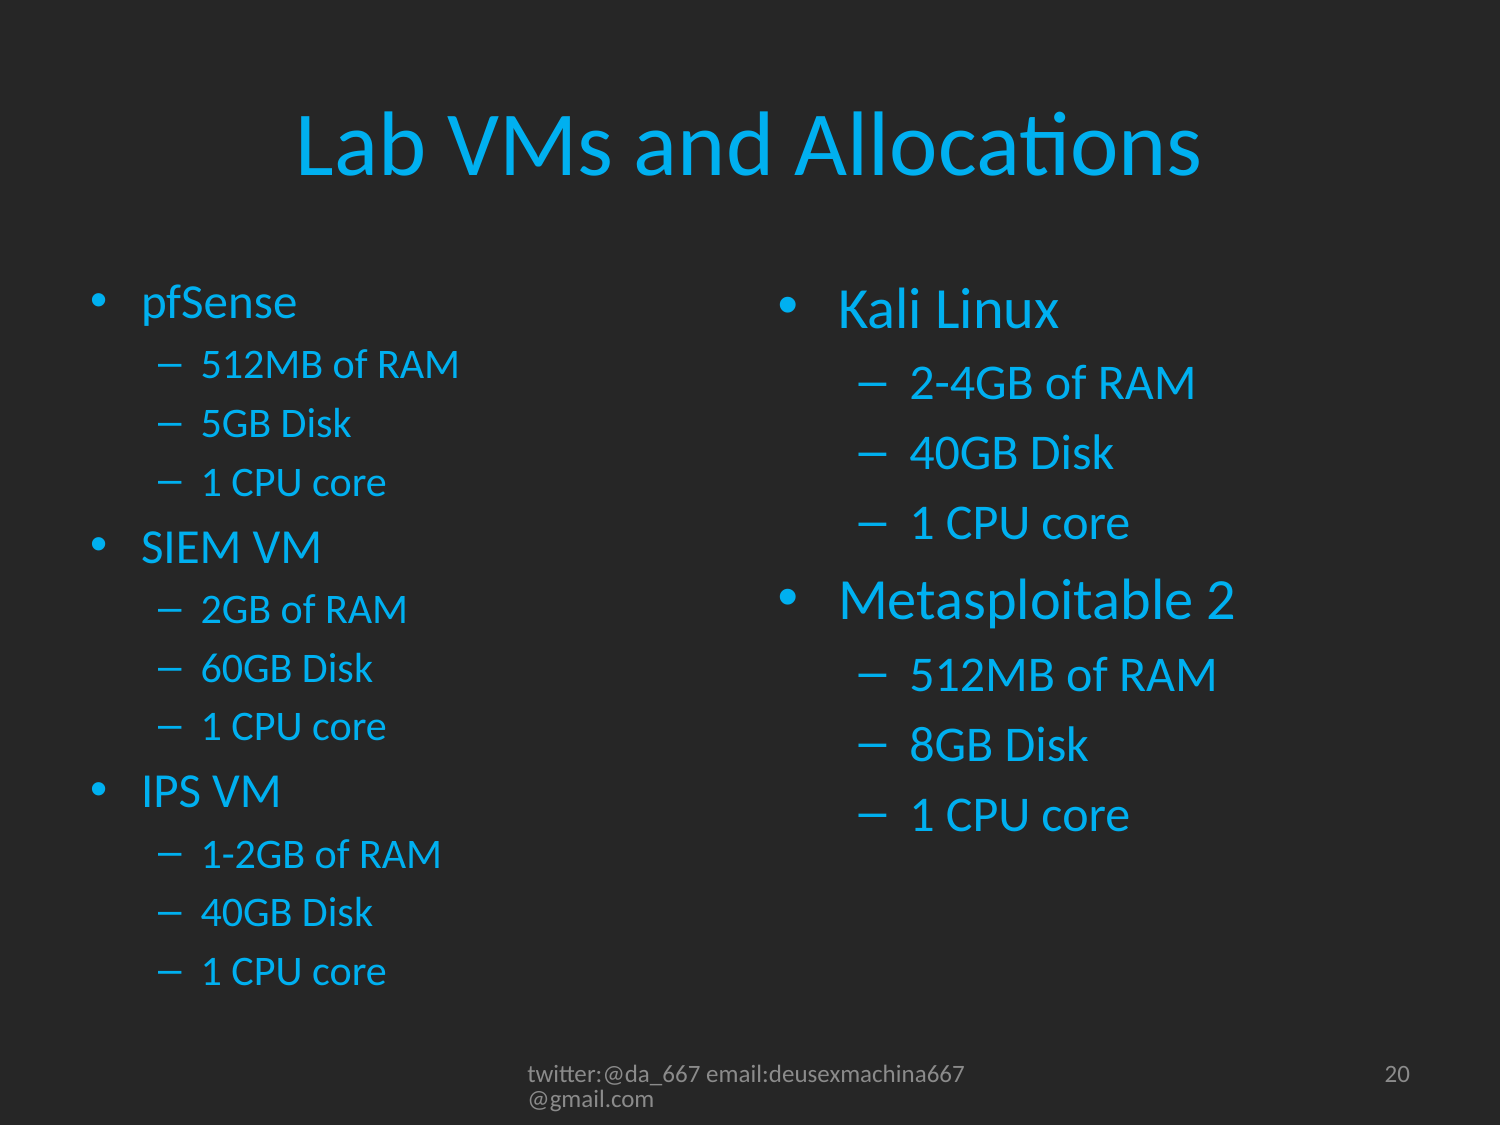

# Lab VMs and Allocations
pfSense
512MB of RAM
5GB Disk
1 CPU core
SIEM VM
2GB of RAM
60GB Disk
1 CPU core
IPS VM
1-2GB of RAM
40GB Disk
1 CPU core

Kali Linux
2-4GB of RAM
40GB Disk
1 CPU core
Metasploitable 2
512MB of RAM
8GB Disk
1 CPU core

twitter:@da_667 email:deusexmachina667@gmail.com
20